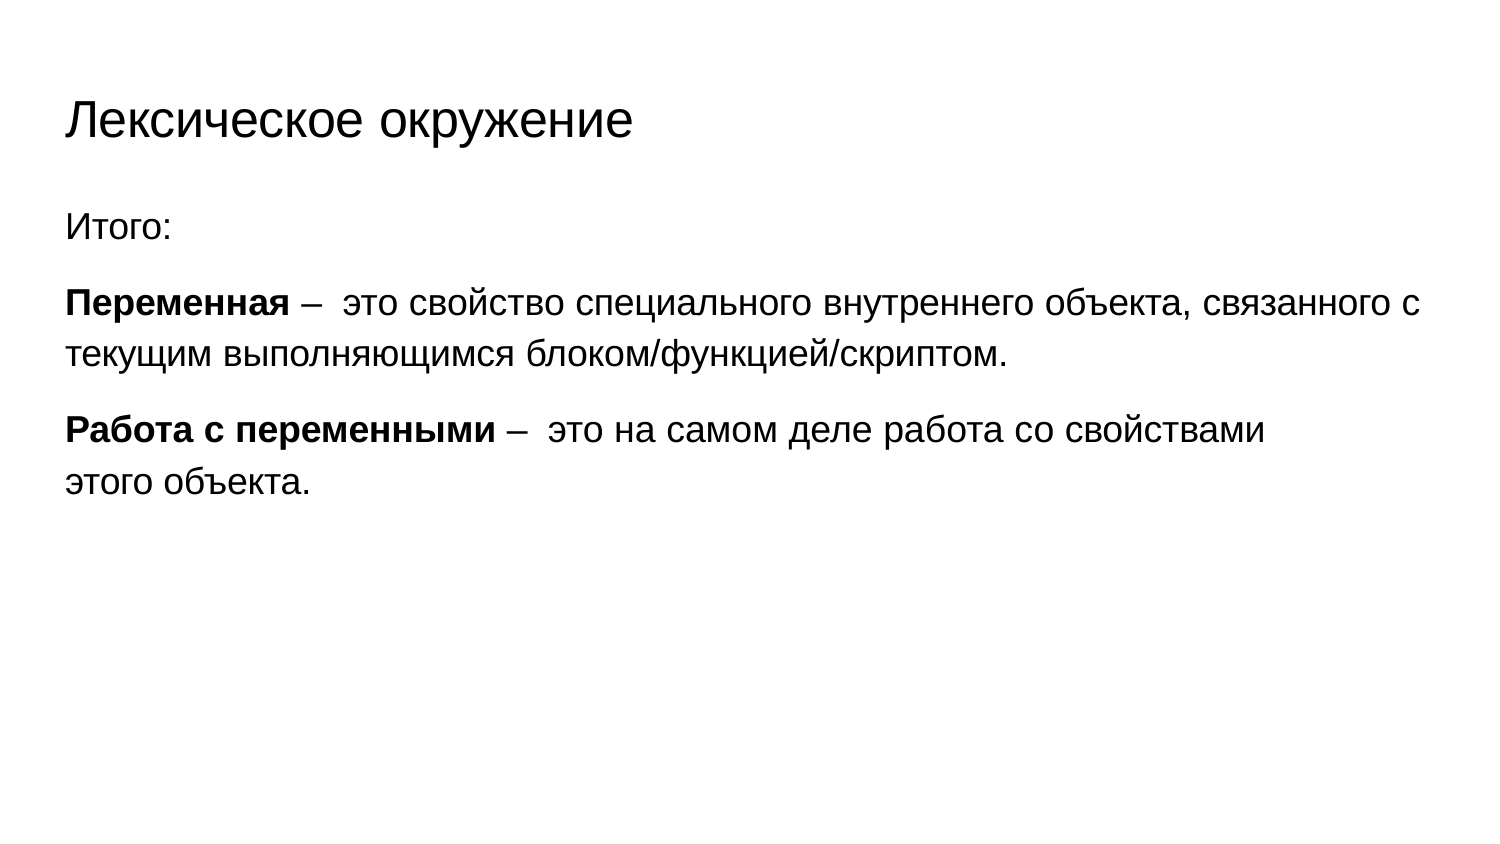

# Лексическое окружение
Итого:
Переменная – это свойство специального внутреннего объекта, связанного с текущим выполняющимся блоком/функцией/скриптом.
Работа с переменными – это на самом деле работа со свойствами этого объекта.